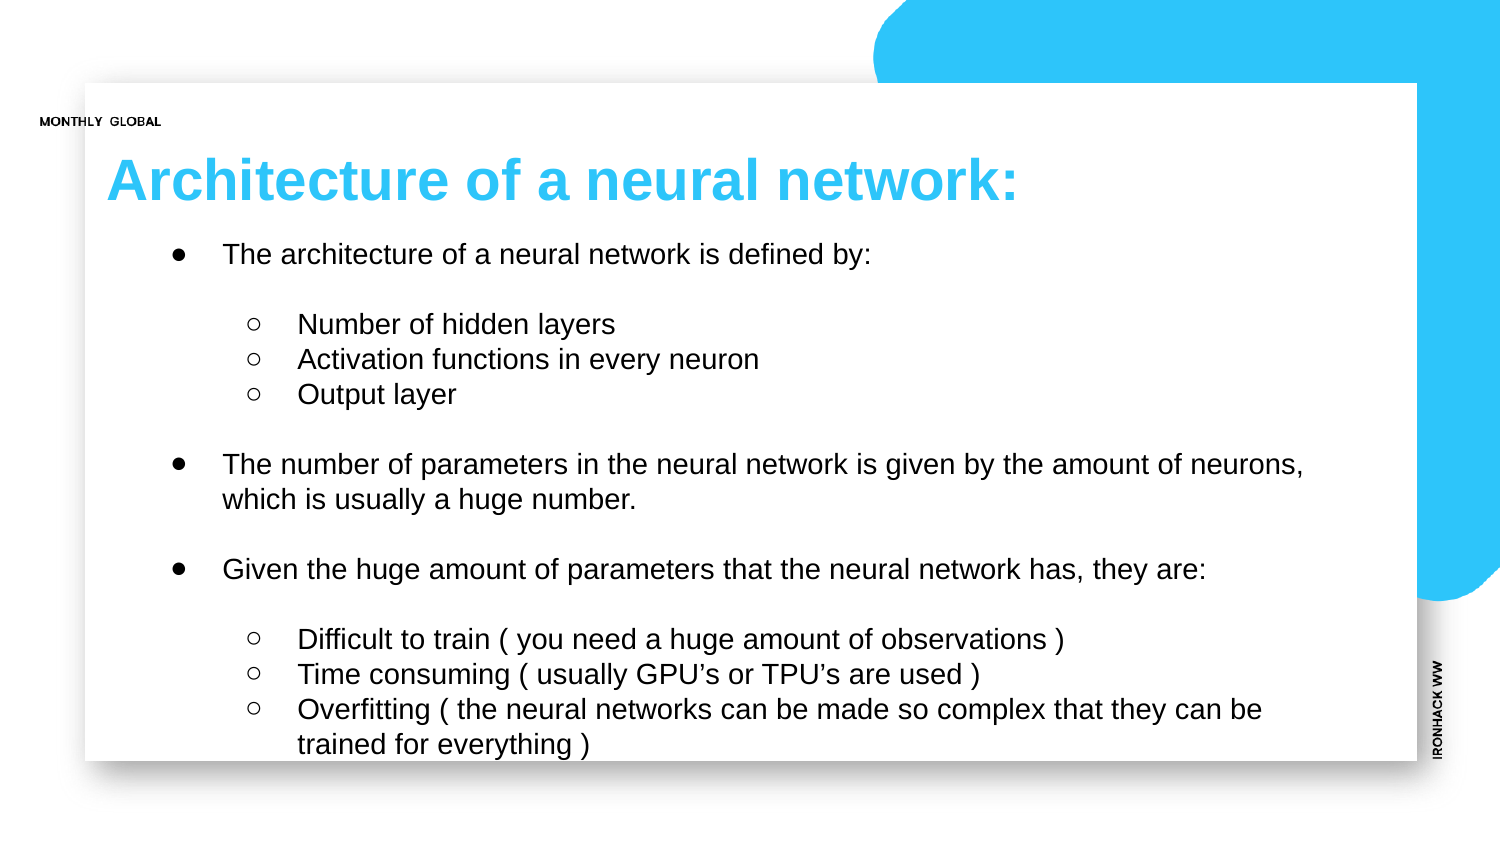

# Architecture of a neural network:
The architecture of a neural network is defined by:

Number of hidden layers
Activation functions in every neuron
Output layer

The number of parameters in the neural network is given by the amount of neurons, which is usually a huge number.

Given the huge amount of parameters that the neural network has, they are:

Difficult to train ( you need a huge amount of observations )
Time consuming ( usually GPU’s or TPU’s are used )
Overfitting ( the neural networks can be made so complex that they can be trained for everything )